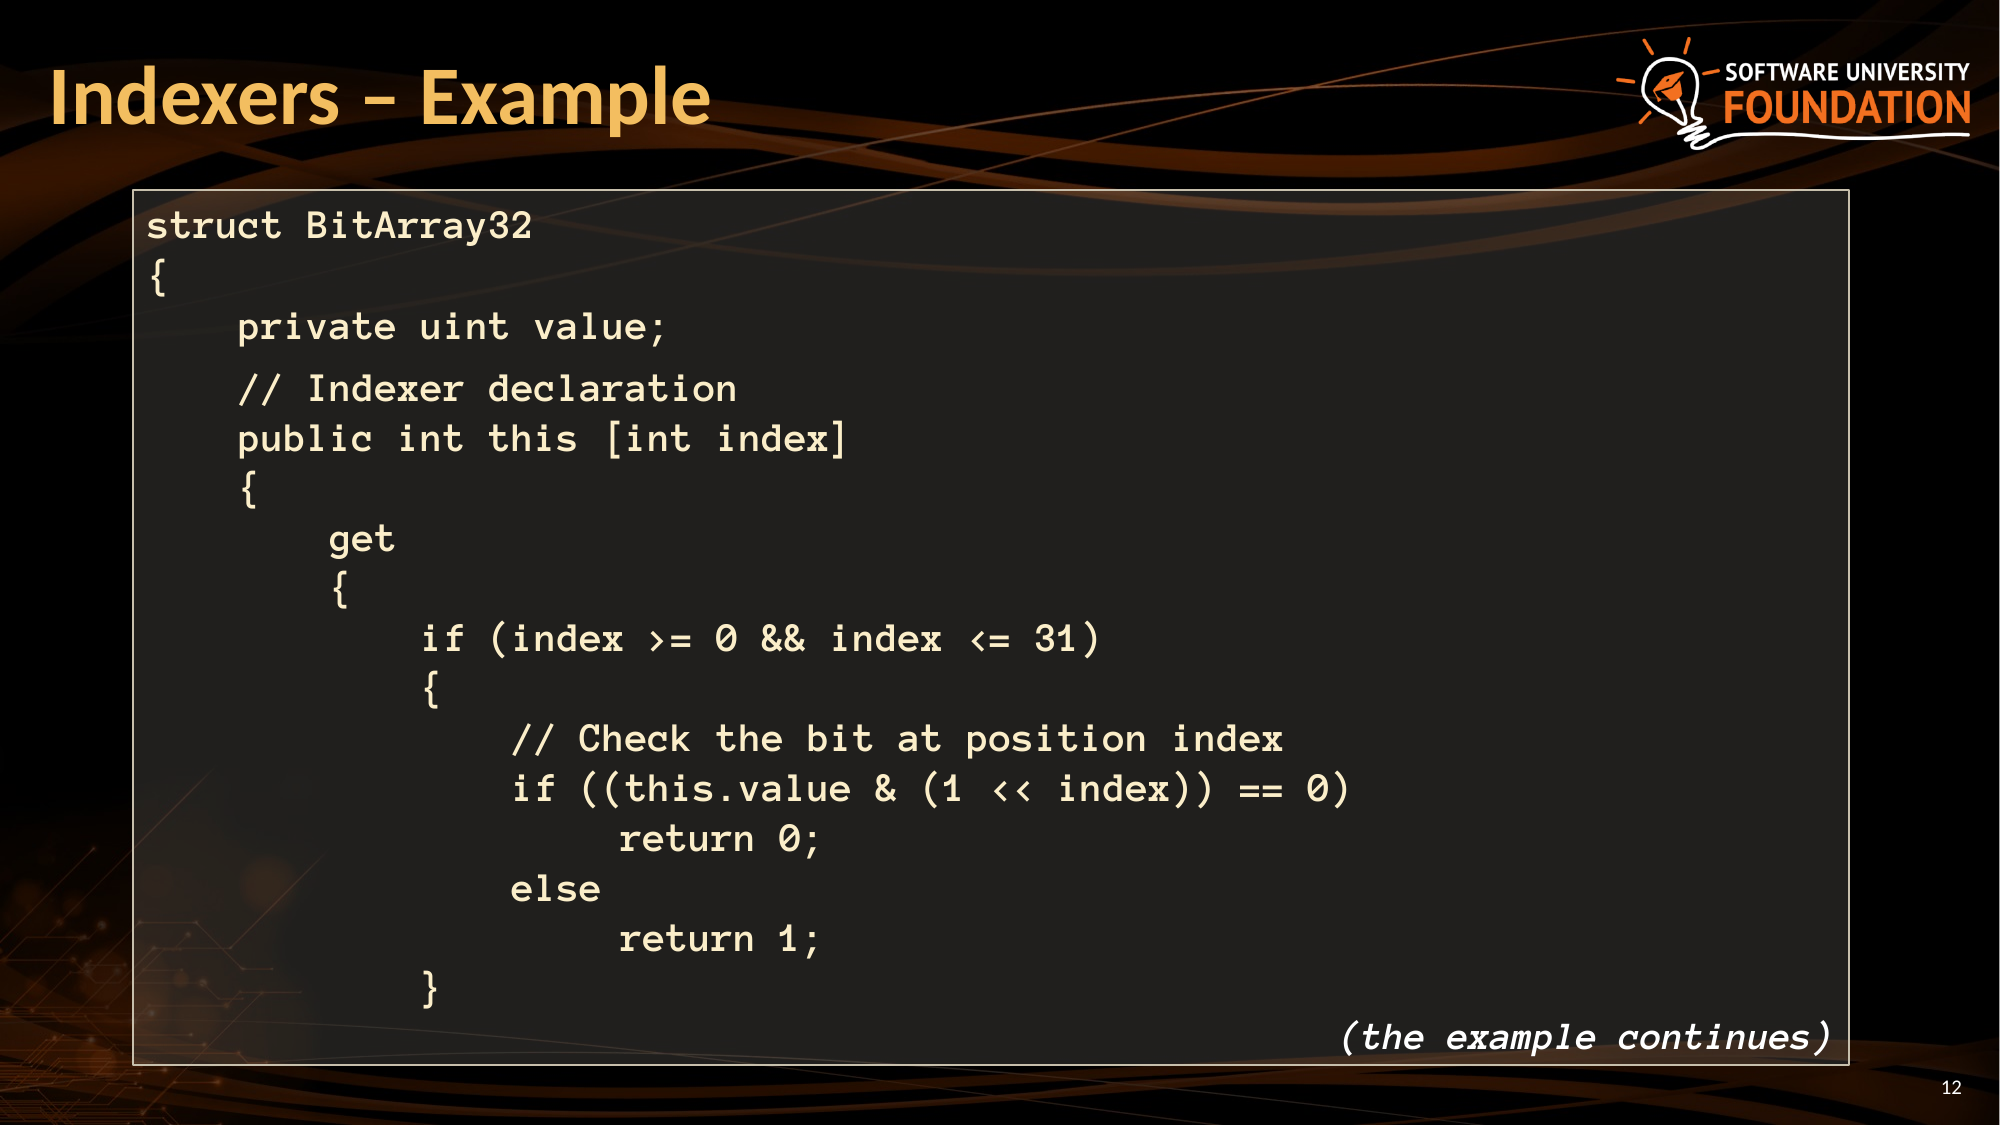

# Indexers – Example
struct BitArray32
{
    private uint value;
    // Indexer declaration
    public int this [int index]
    {
        get
        {
            if (index >= 0 && index <= 31)
            {
                // Check the bit at position index
                if ((this.value & (1 << index)) == 0)
                	 return 0;
                else
	        	 return 1;
            }
		  (the example continues)
12